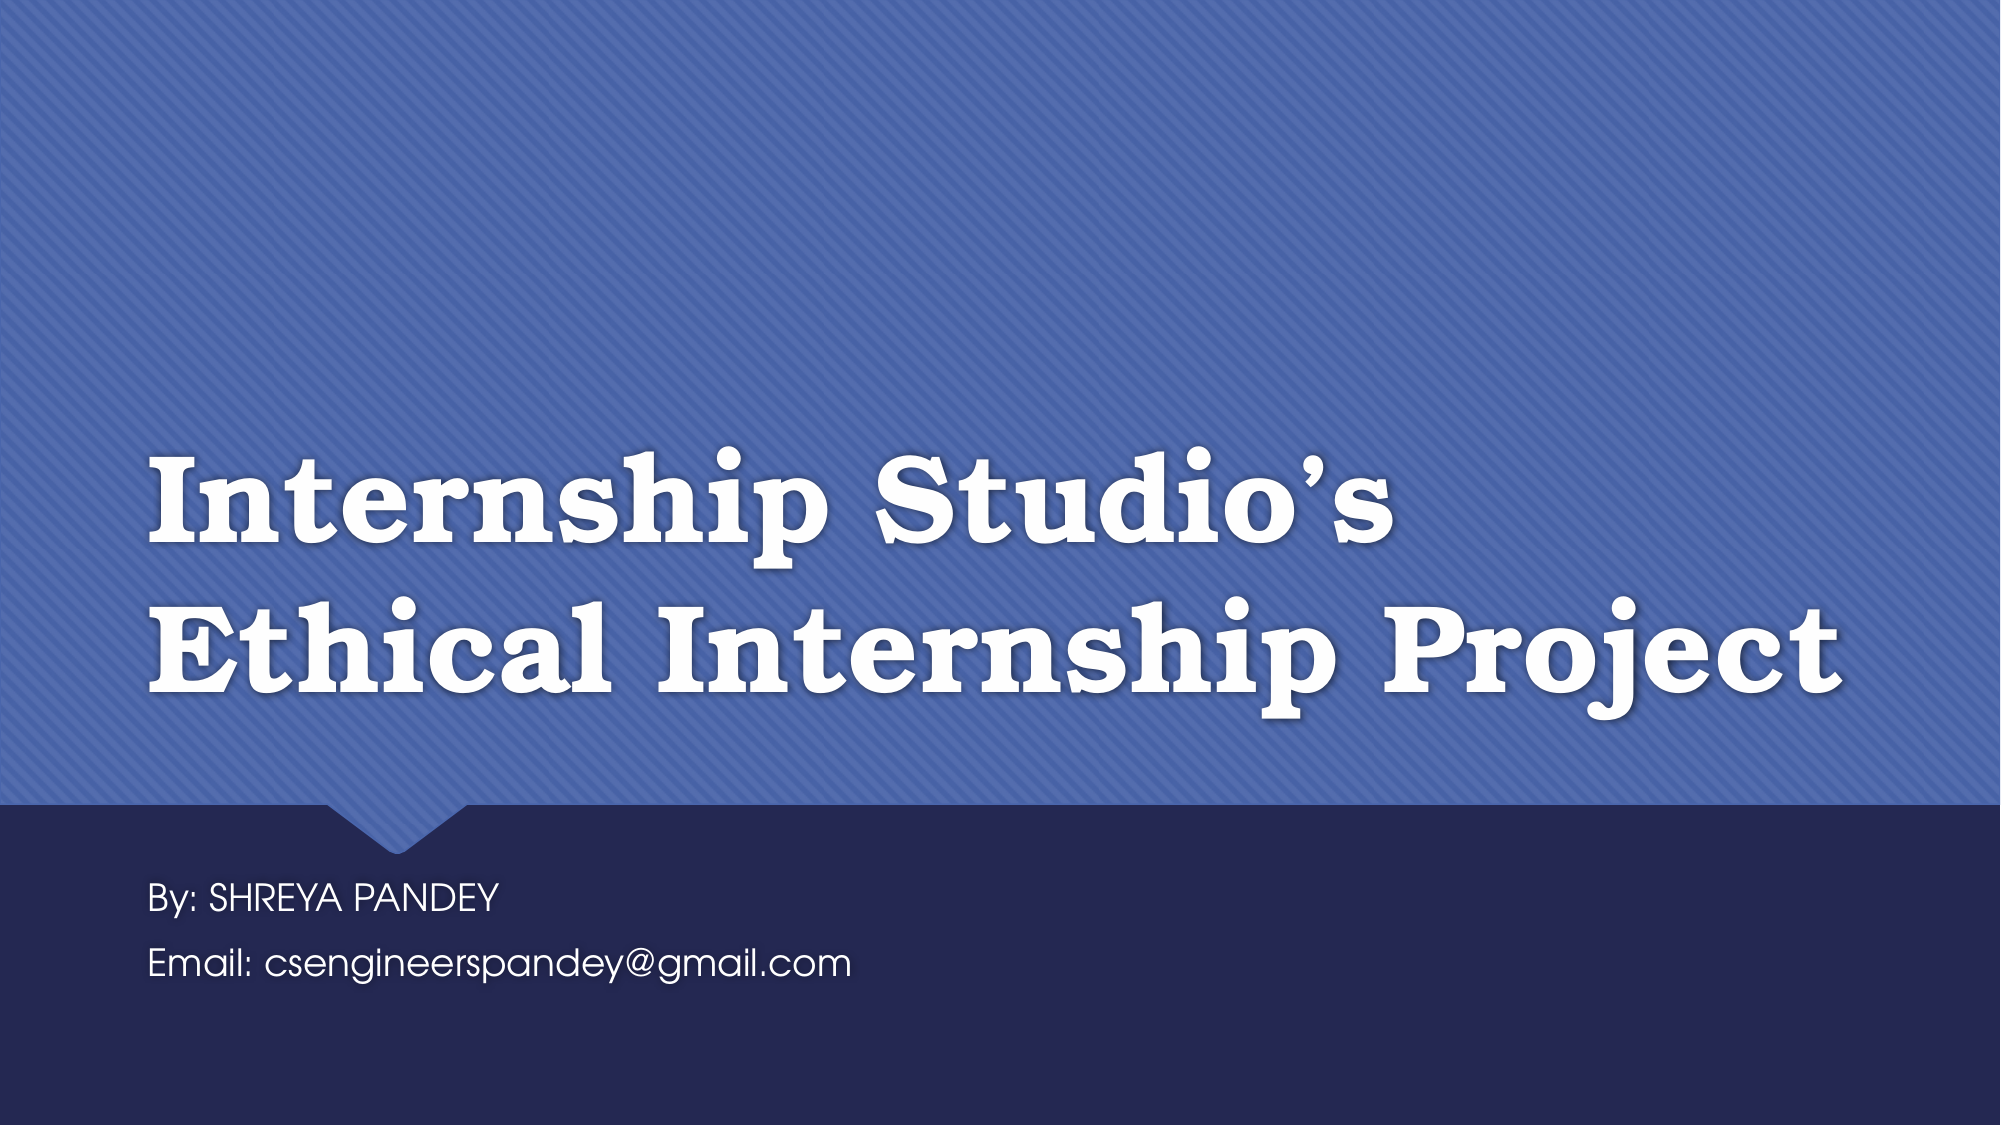

# Internship Studio’s Ethical Internship Project
By: SHREYA PANDEY
Email: csengineerspandey@gmail.com